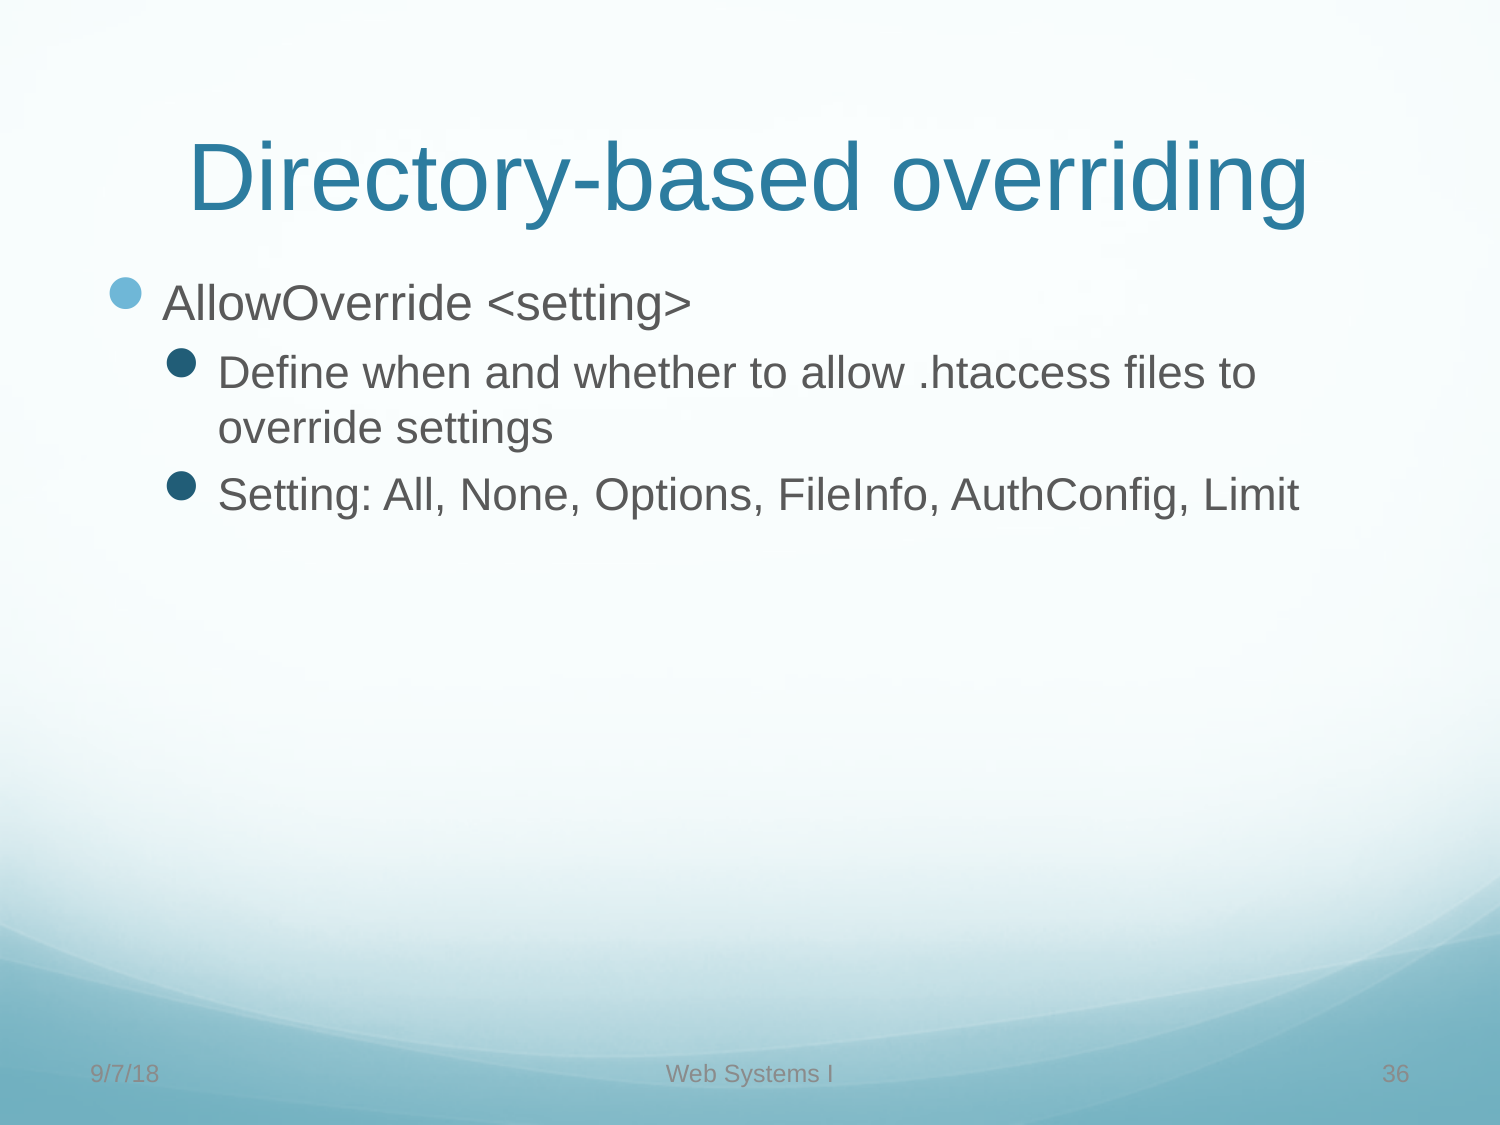

# Directory-based overriding
AllowOverride <setting>
Define when and whether to allow .htaccess files to override settings
Setting: All, None, Options, FileInfo, AuthConfig, Limit

9/7/18
Web Systems I
36